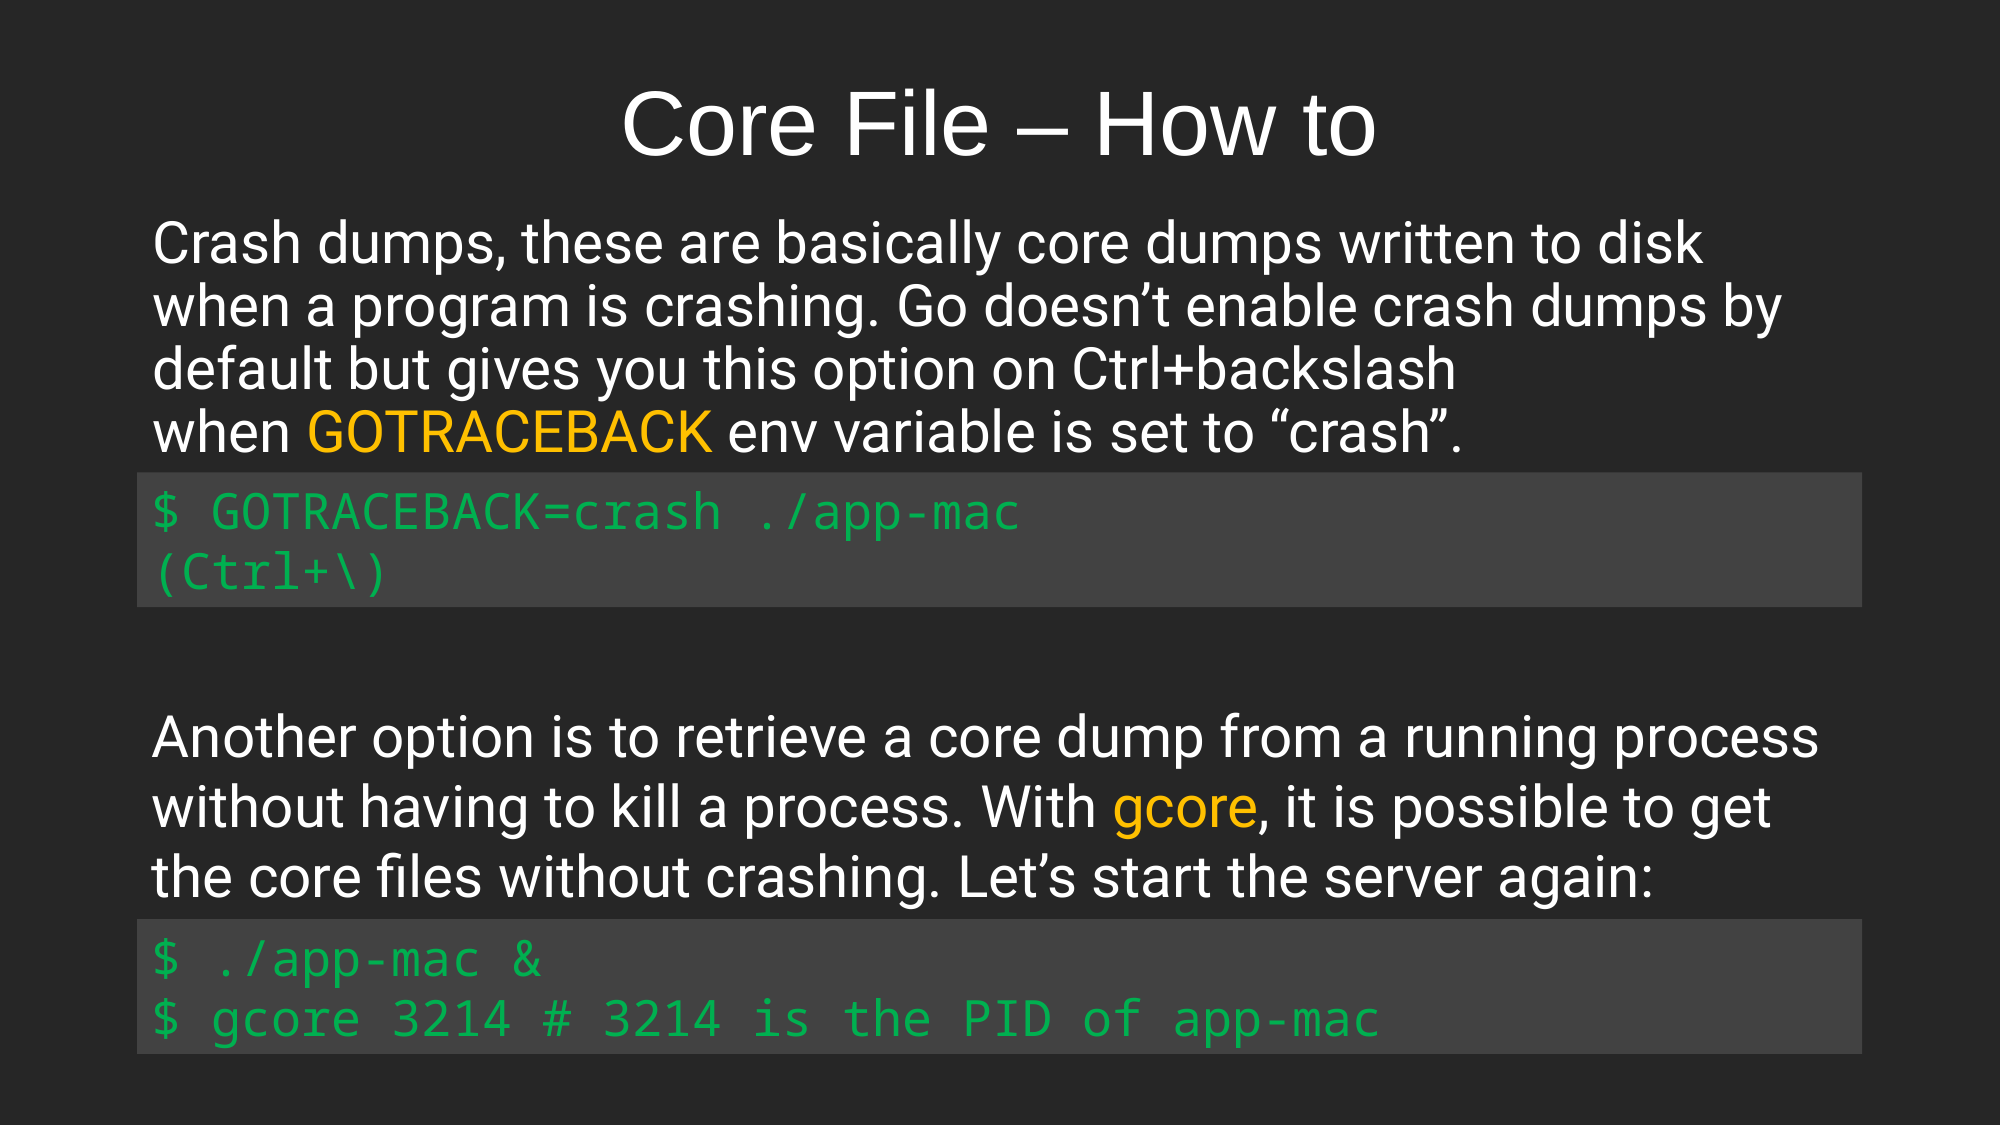

# Core File – How to
Crash dumps, these are basically core dumps written to disk when a program is crashing. Go doesn’t enable crash dumps by default but gives you this option on Ctrl+backslash when GOTRACEBACK env variable is set to “crash”.

$ GOTRACEBACK=crash ./app-mac
(Ctrl+\)
Another option is to retrieve a core dump from a running process without having to kill a process. With gcore, it is possible to get the core files without crashing. Let’s start the server again:
$ ./app-mac &
$ gcore 3214 # 3214 is the PID of app-mac